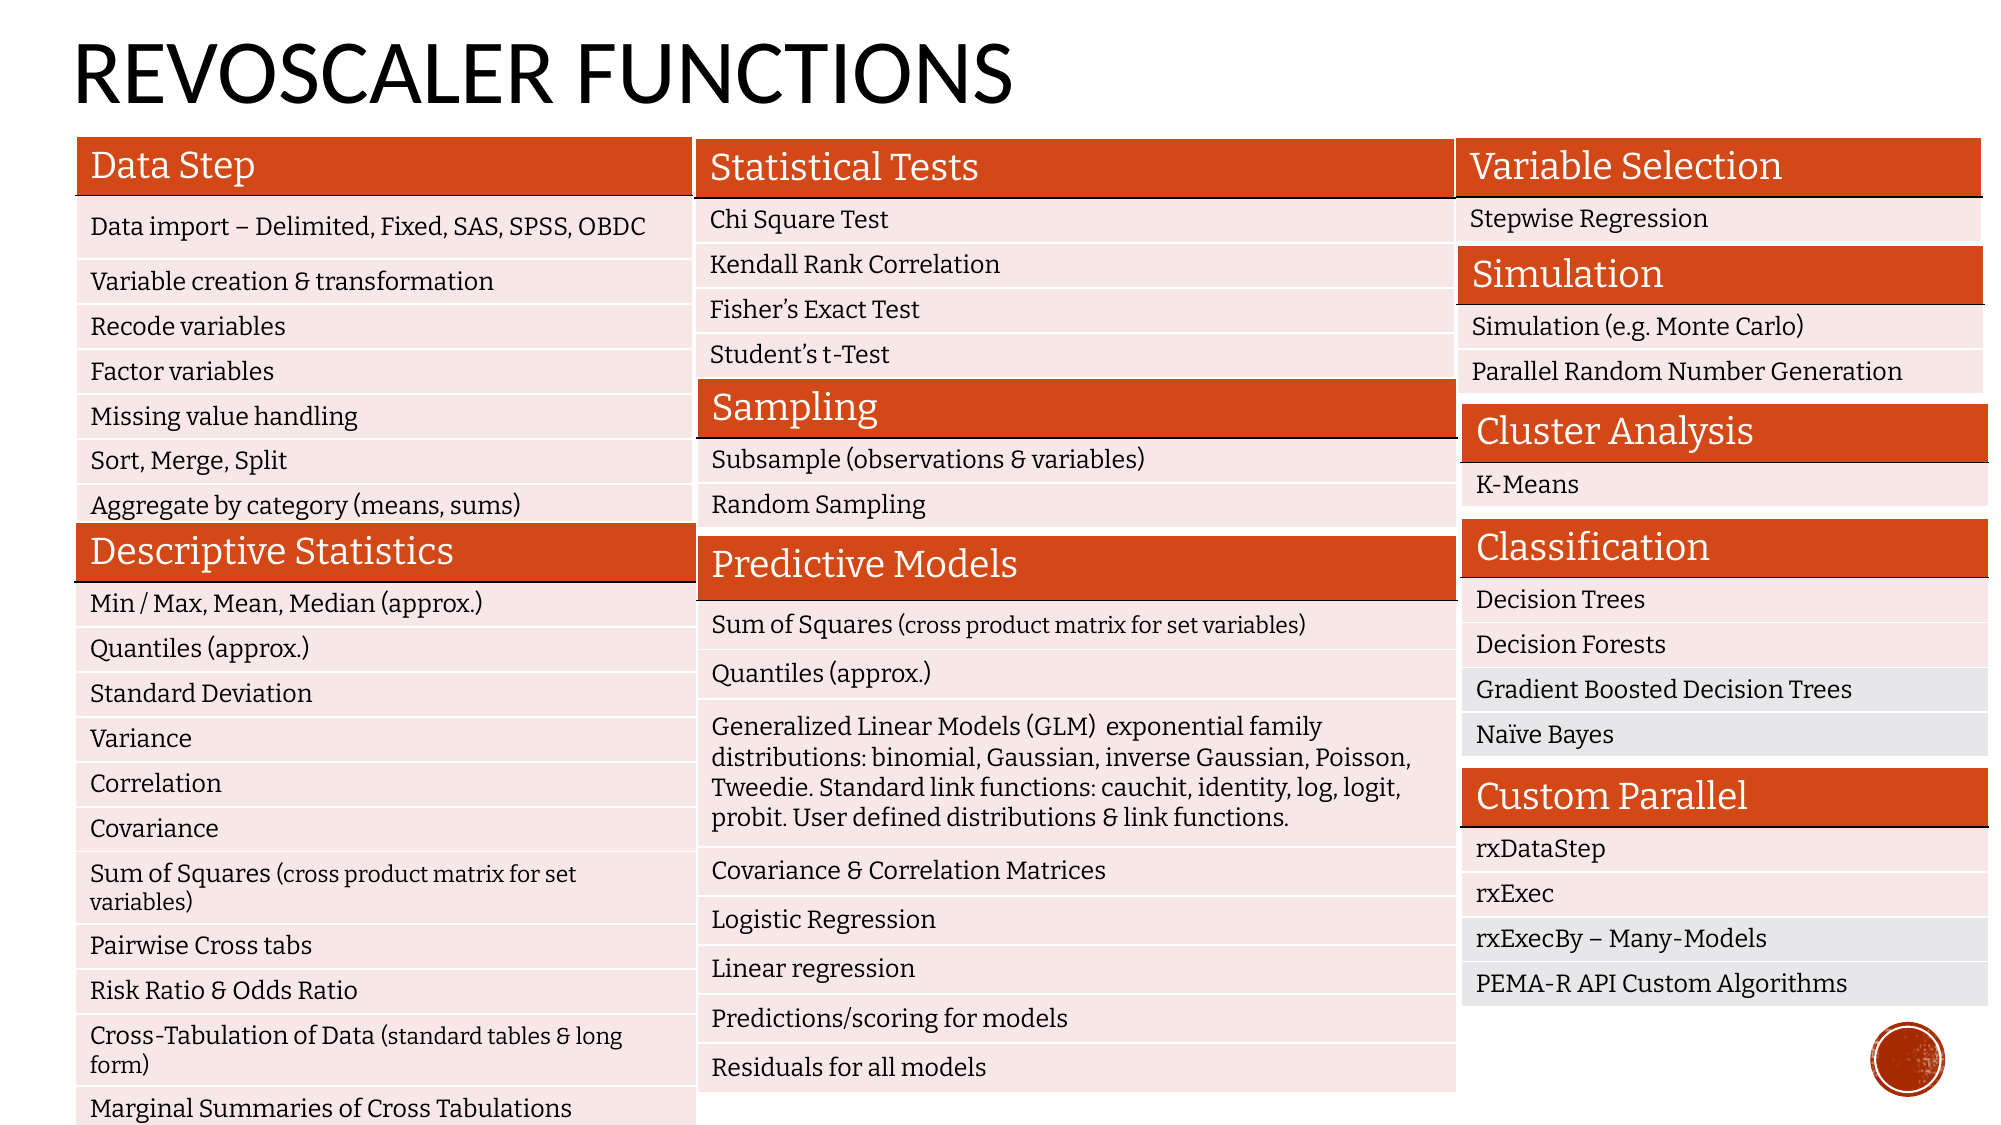

# RevoScaleR functions
| Data Step |
| --- |
| Data import – Delimited, Fixed, SAS, SPSS, OBDC |
| Variable creation & transformation |
| Recode variables |
| Factor variables |
| Missing value handling |
| Sort, Merge, Split |
| Aggregate by category (means, sums) |
| Variable Selection |
| --- |
| Stepwise Regression |
| Statistical Tests |
| --- |
| Chi Square Test |
| Kendall Rank Correlation |
| Fisher’s Exact Test |
| Student’s t-Test |

| Simulation |
| --- |
| Simulation (e.g. Monte Carlo) |
| Parallel Random Number Generation |

| Sampling |
| --- |
| Subsample (observations & variables) |
| Random Sampling |
| Cluster Analysis |
| --- |
| K-Means |

| Classification |
| --- |
| Decision Trees |
| Decision Forests |
| Gradient Boosted Decision Trees |
| Naïve Bayes |
| Descriptive Statistics |
| --- |
| Min / Max, Mean, Median (approx.) |
| Quantiles (approx.) |
| Standard Deviation |
| Variance |
| Correlation |
| Covariance |
| Sum of Squares (cross product matrix for set variables) |
| Pairwise Cross tabs |
| Risk Ratio & Odds Ratio |
| Cross-Tabulation of Data (standard tables & long form) |
| Marginal Summaries of Cross Tabulations |
| Predictive Models |
| --- |
| Sum of Squares (cross product matrix for set variables) |
| Quantiles (approx.) |
| Generalized Linear Models (GLM) exponential family distributions: binomial, Gaussian, inverse Gaussian, Poisson, Tweedie. Standard link functions: cauchit, identity, log, logit, probit. User defined distributions & link functions. |
| Covariance & Correlation Matrices |
| Logistic Regression |
| Linear regression |
| Predictions/scoring for models |
| Residuals for all models |
| Custom Parallel |
| --- |
| rxDataStep |
| rxExec |
| rxExecBy – Many-Models |
| PEMA-R API Custom Algorithms |